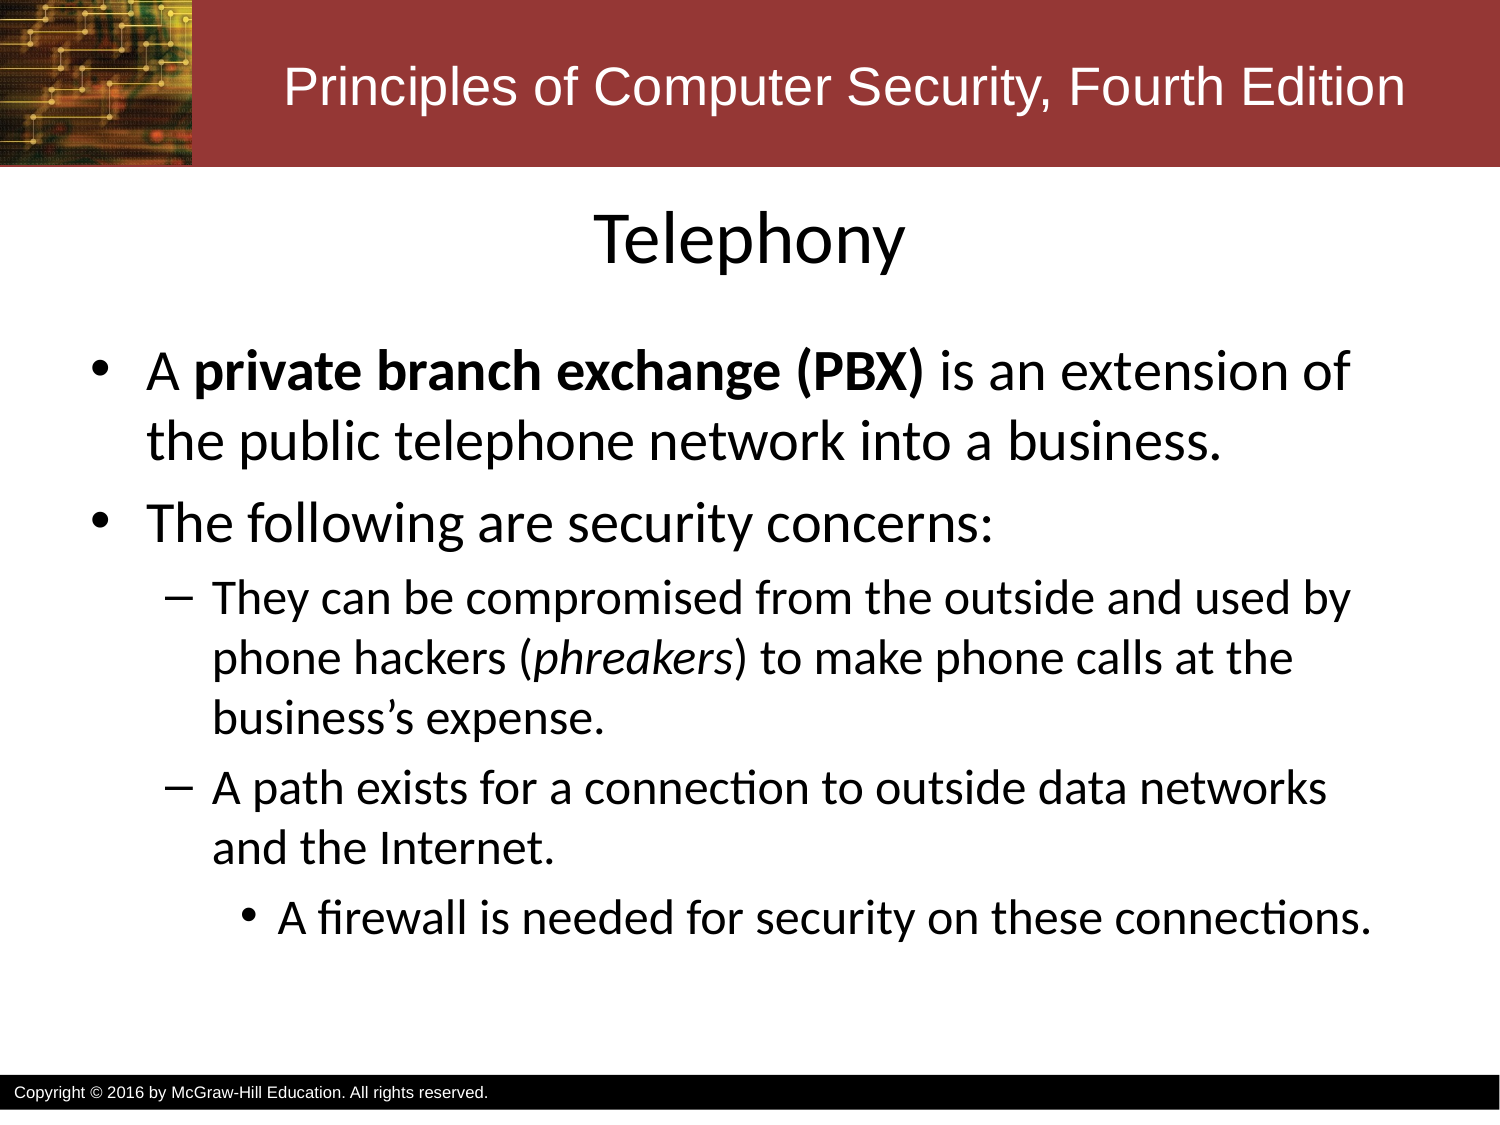

# Telephony
A private branch exchange (PBX) is an extension of the public telephone network into a business.
The following are security concerns:
They can be compromised from the outside and used by phone hackers (phreakers) to make phone calls at the business’s expense.
A path exists for a connection to outside data networks and the Internet.
A firewall is needed for security on these connections.